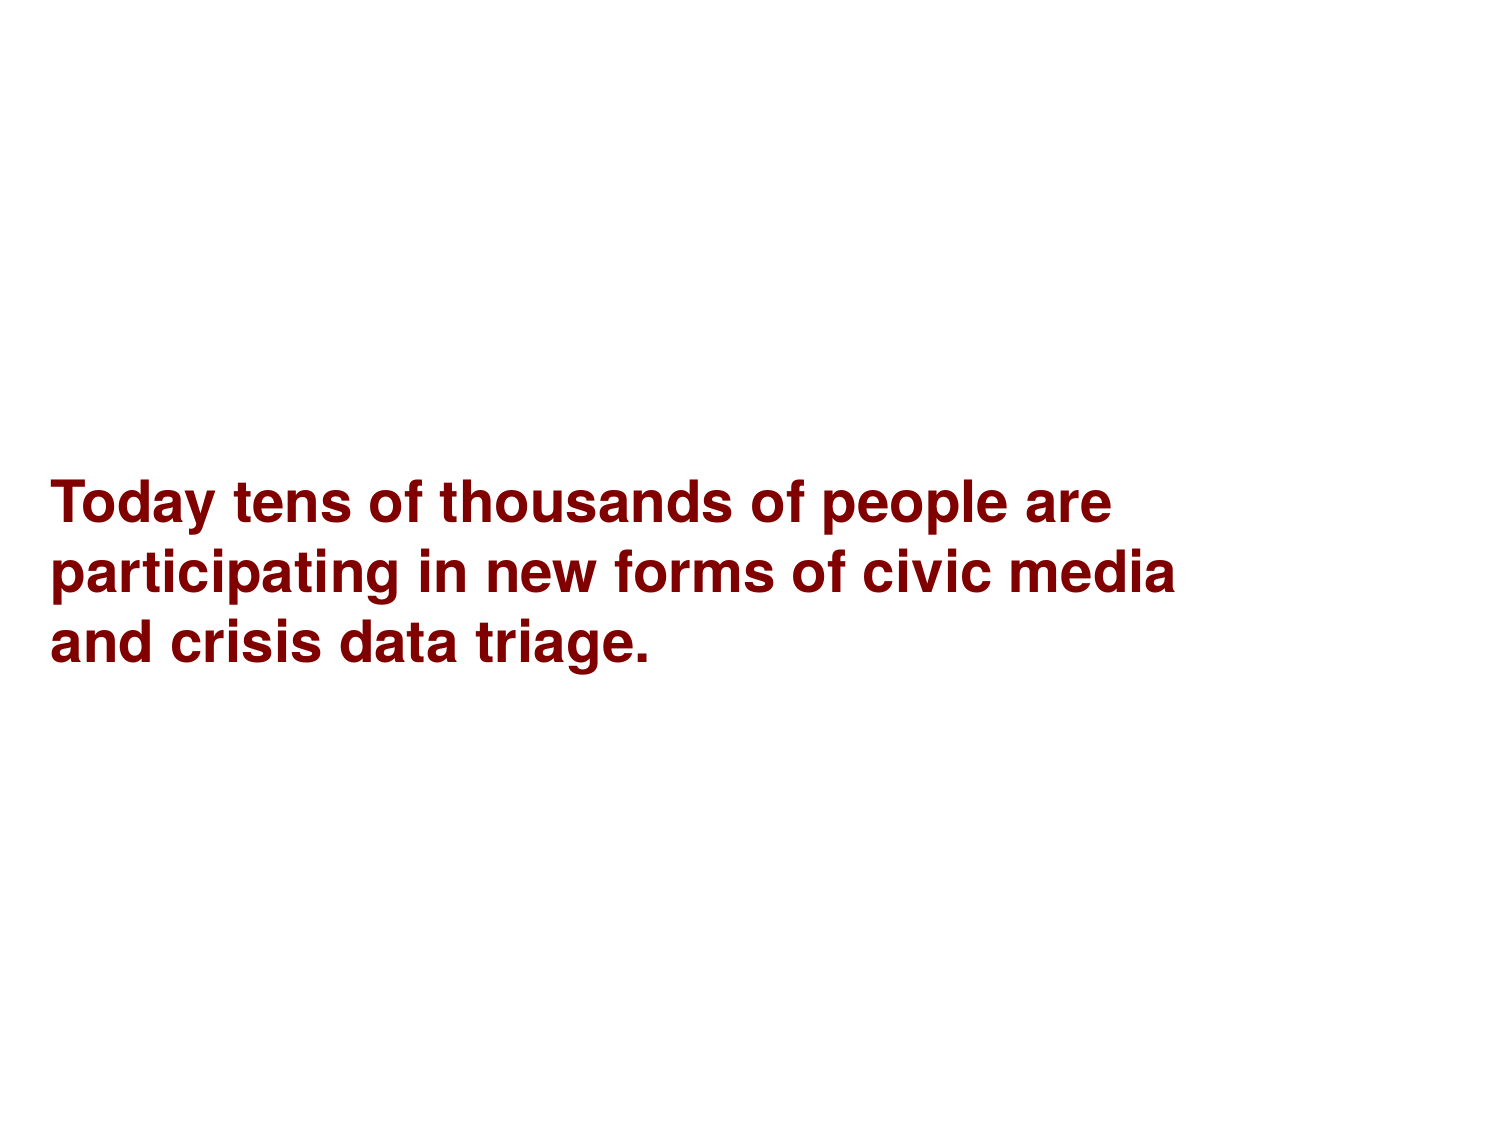

Today tens of thousands of people are
participating in new forms of civic media
and crisis data triage.